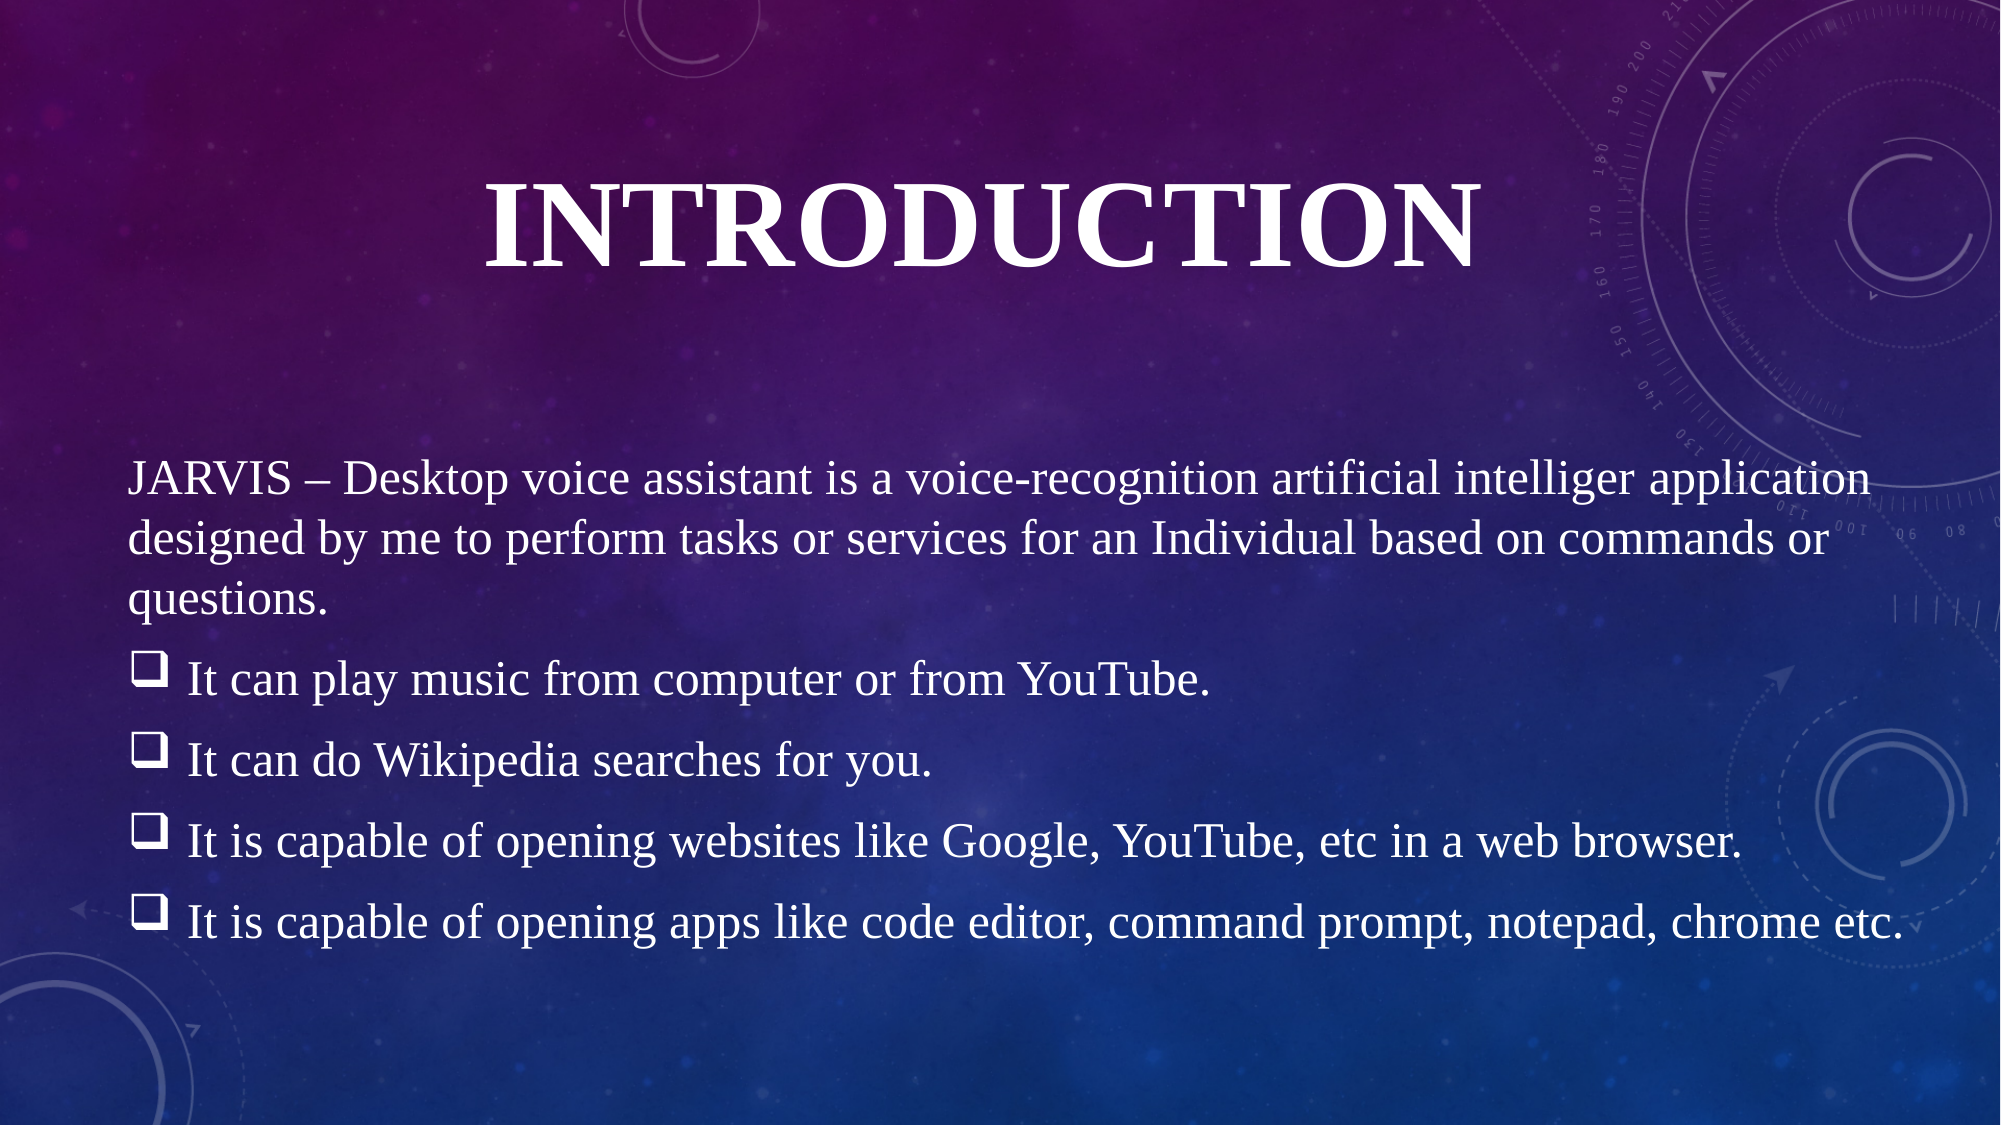

INTRODUCTION
JARVIS – Desktop voice assistant is a voice-recognition artificial intelliger application designed by me to perform tasks or services for an Individual based on commands or questions.
 It can play music from computer or from YouTube.
 It can do Wikipedia searches for you.
 It is capable of opening websites like Google, YouTube, etc in a web browser.
 It is capable of opening apps like code editor, command prompt, notepad, chrome etc.